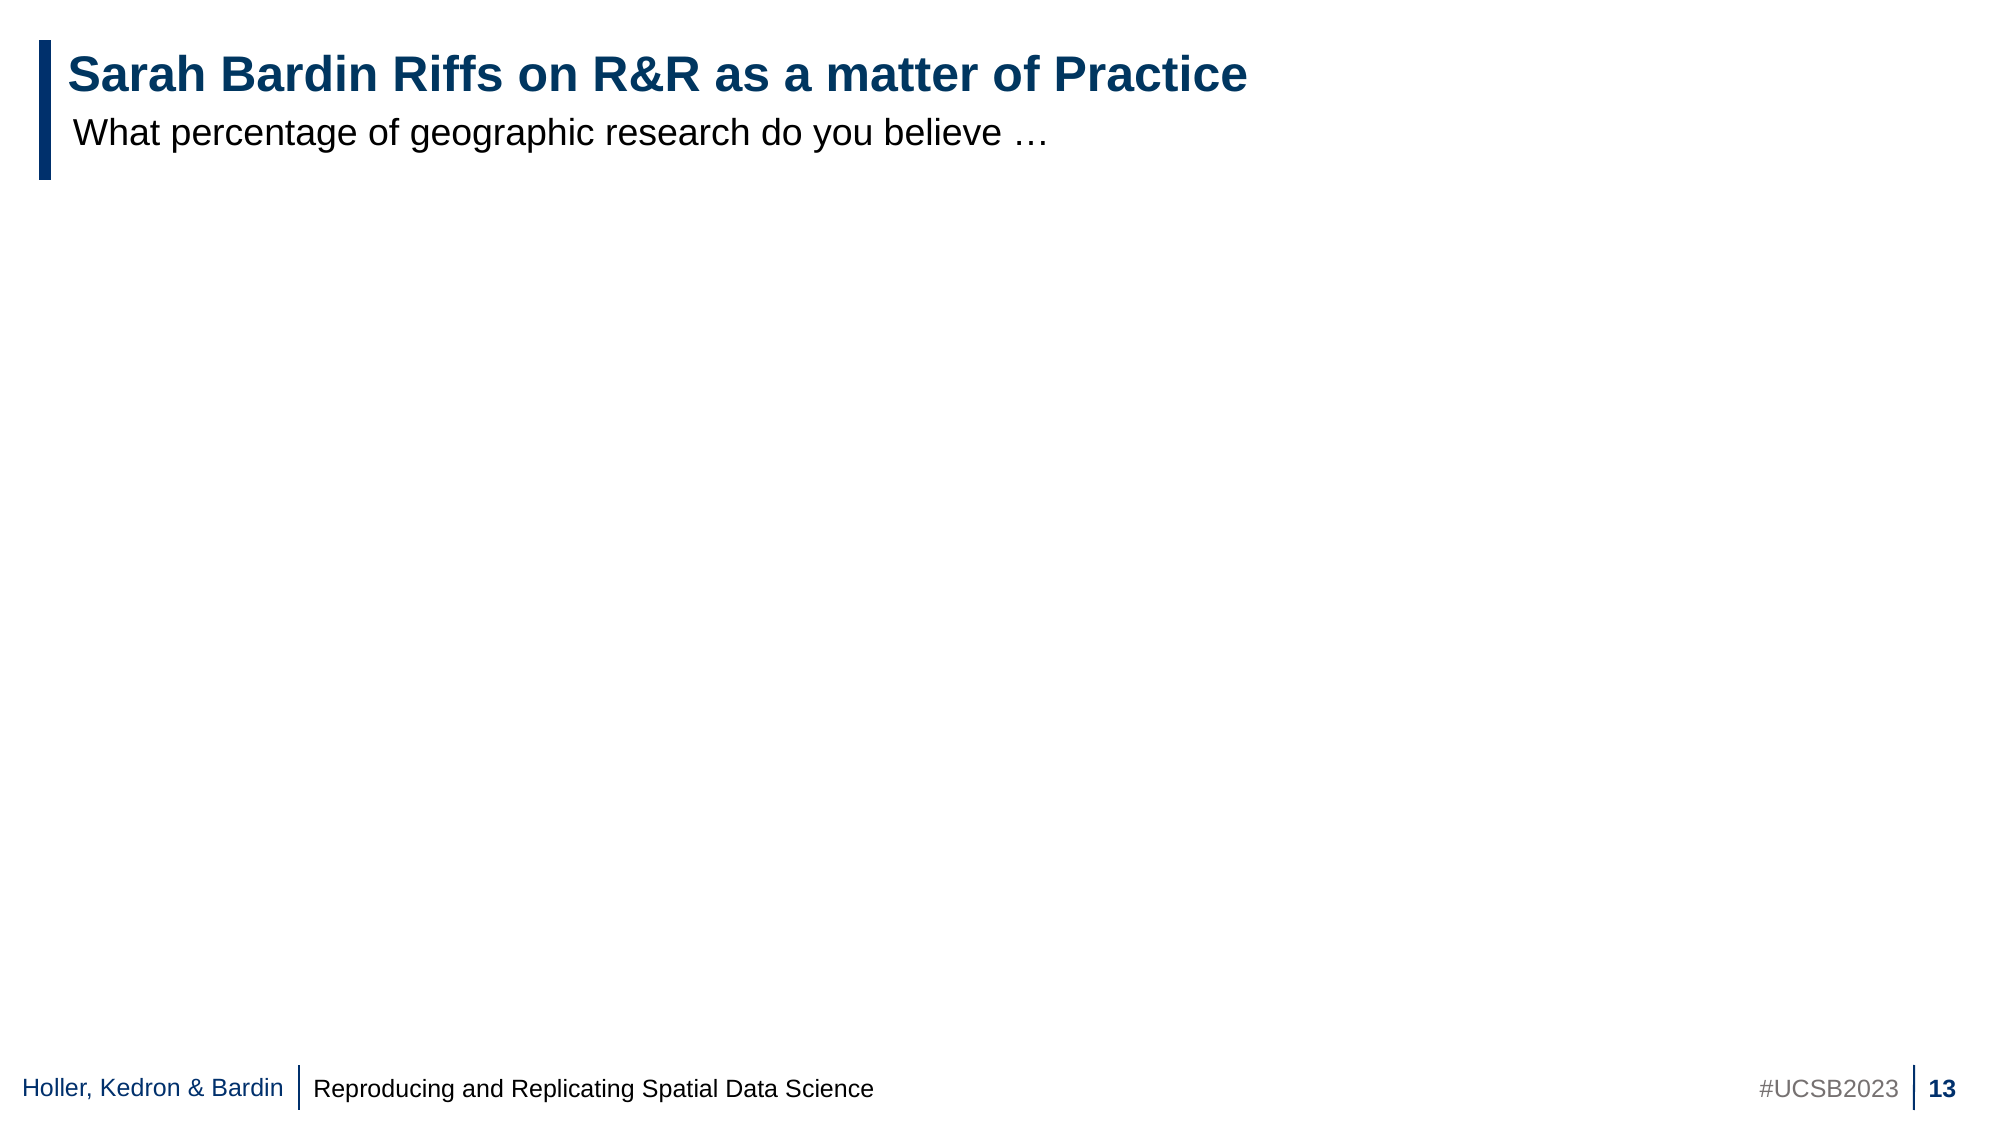

Sarah Bardin Riffs on R&R as a matter of Practice
What percentage of geographic research do you believe …